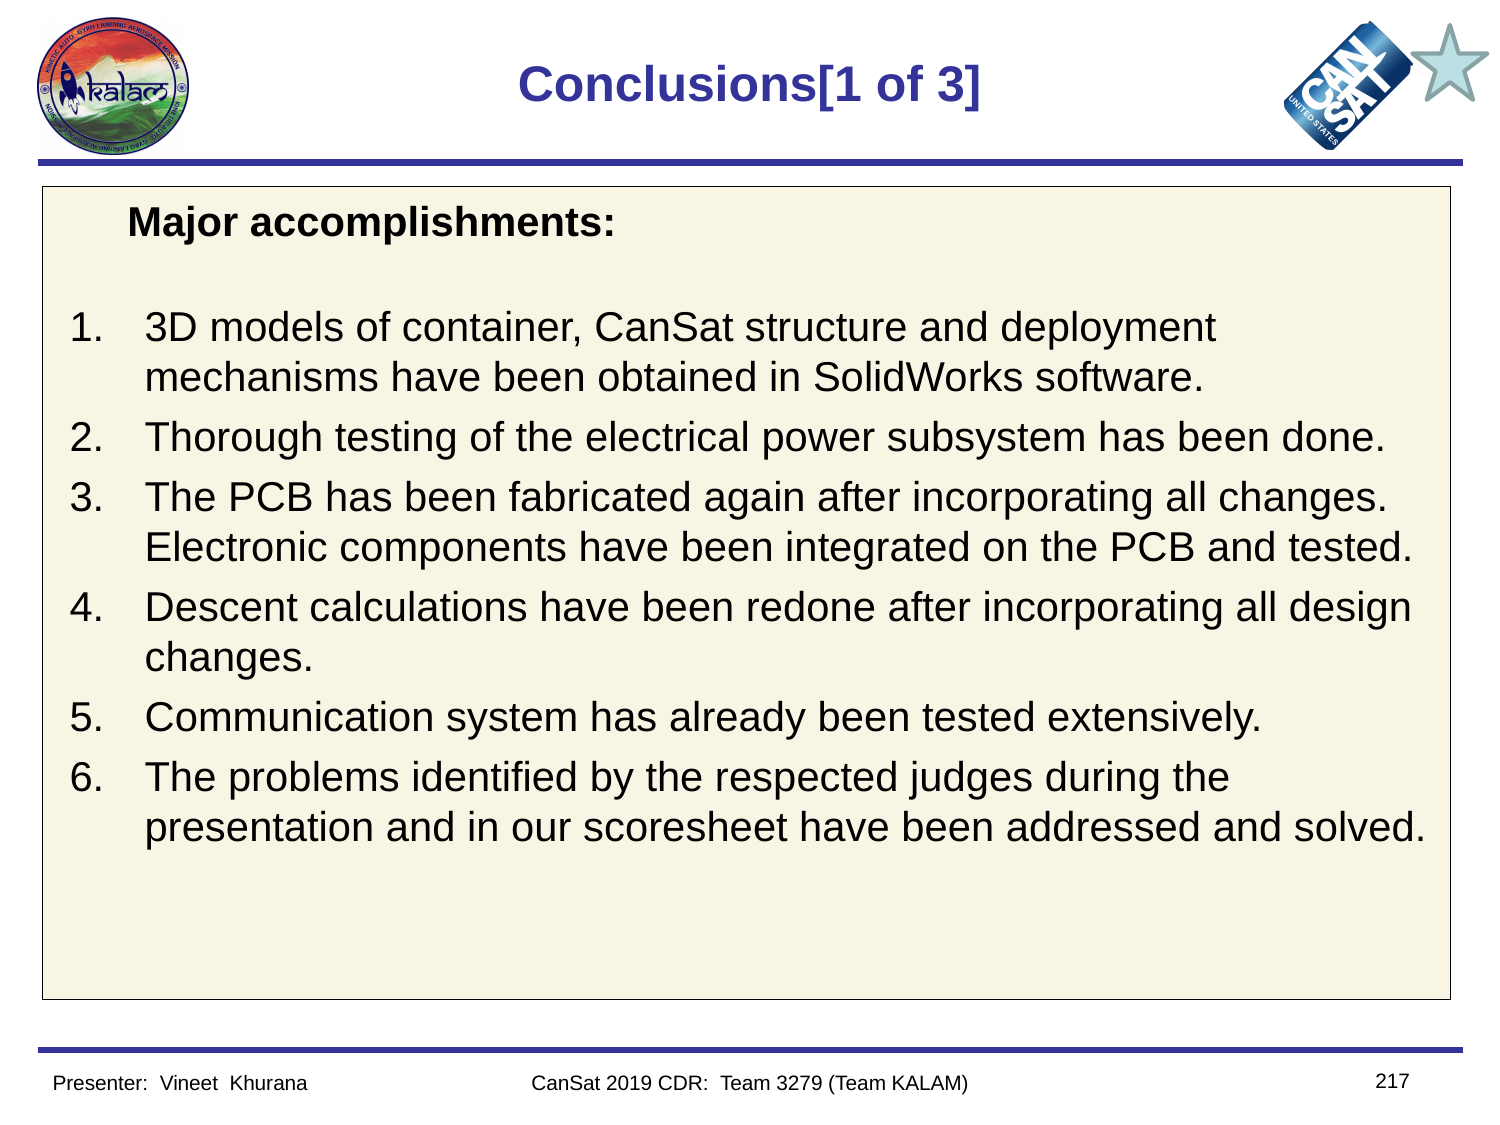

# Conclusions[1 of 3]

     Major accomplishments:

3D models of container, CanSat structure and deployment mechanisms have been obtained in SolidWorks software.
Thorough testing of the electrical power subsystem has been done.
The PCB has been fabricated again after incorporating all changes. Electronic components have been integrated on the PCB and tested.
Descent calculations have been redone after incorporating all design changes.
Communication system has already been tested extensively.
The problems identified by the respected judges during the presentation and in our scoresheet have been addressed and solved.

217
Presenter:  Vineet  Khurana
CanSat 2019 CDR:  Team 3279 (Team KALAM)